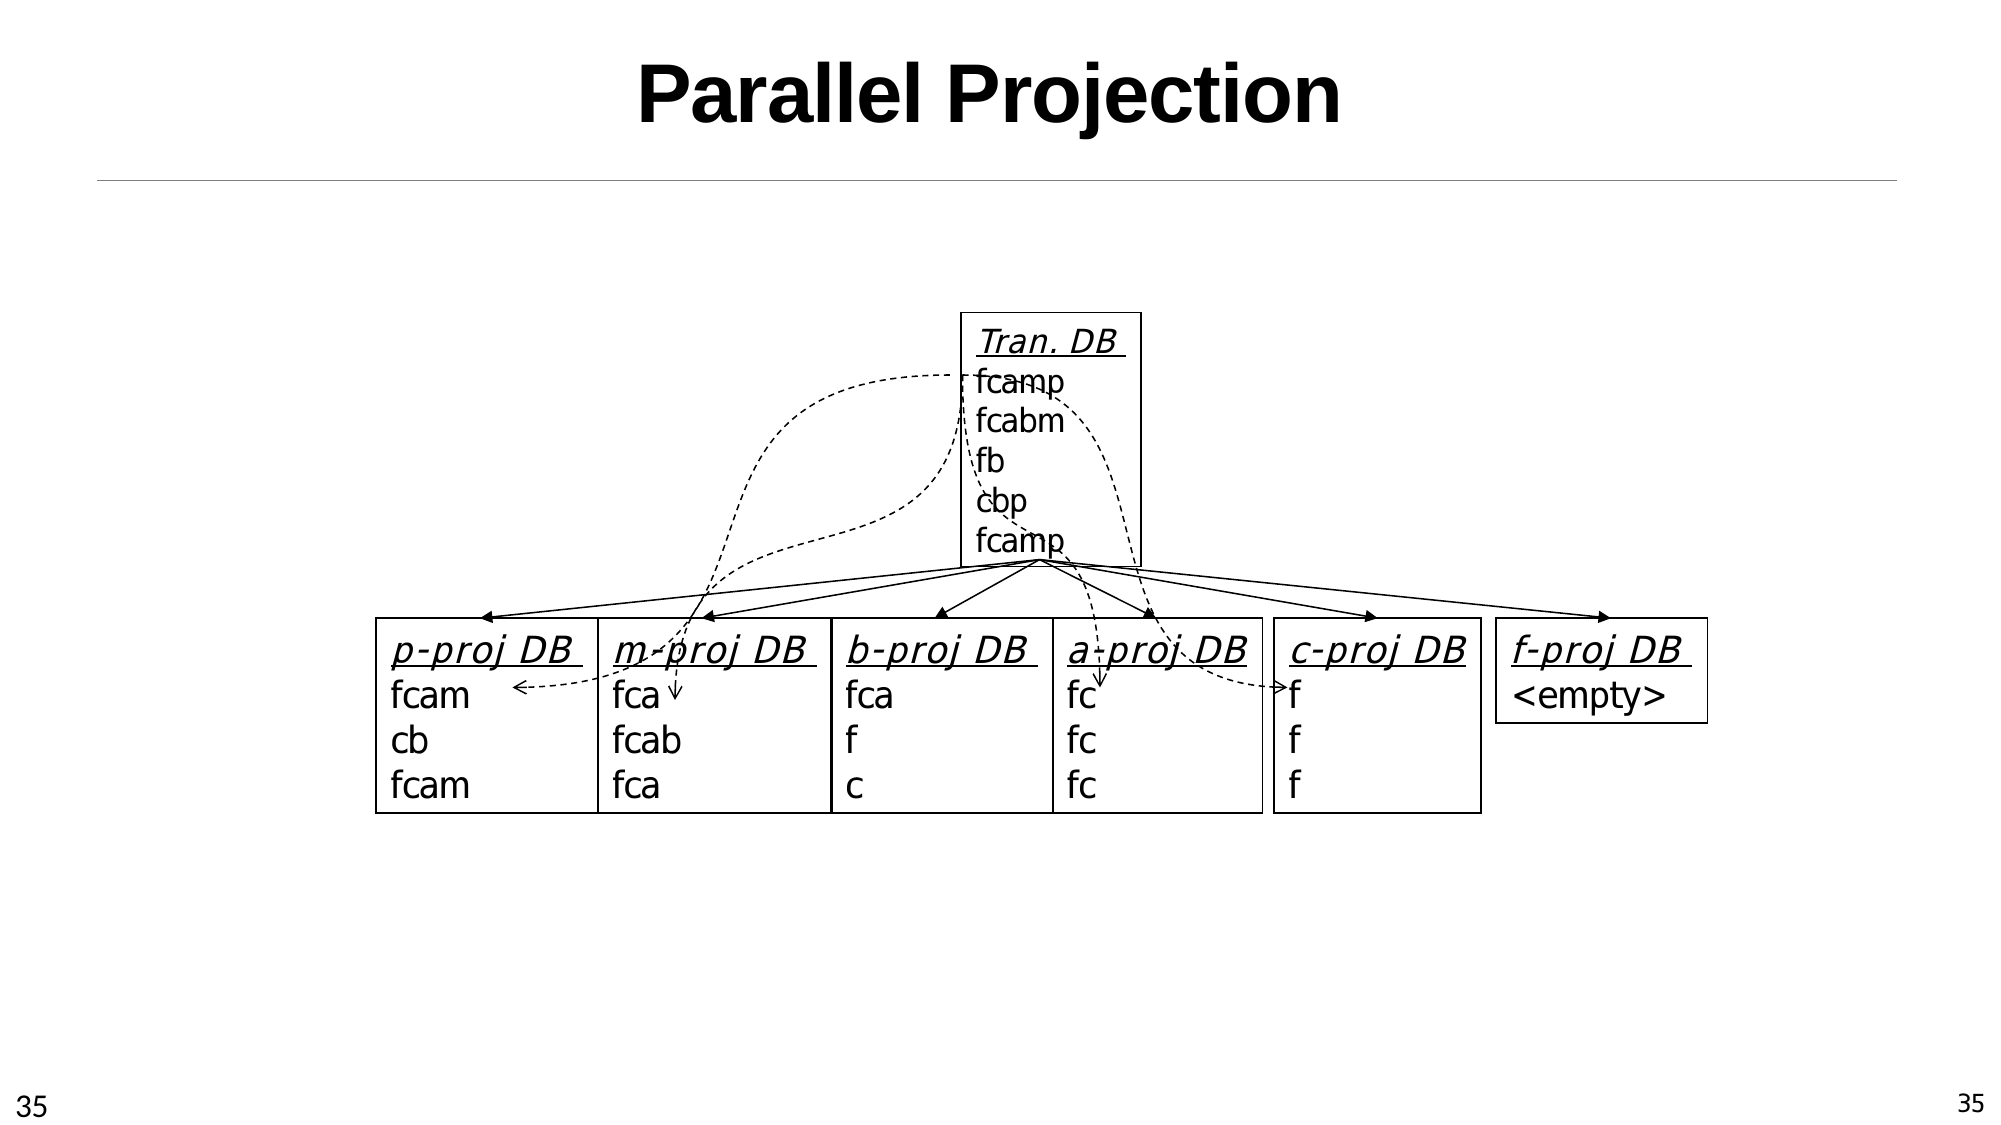

# Parallel Projection
Tran. DB
fcamp
fcabm
fb
cbp
fcamp

p-proj DB
fcam
cb
fcam
m-proj DB
fca
fcab
fca
b-proj DB
fca
f
c
a-proj DB
fc
fc
fc
c-proj DB
f
f
f
f-proj DB
<empty>
35